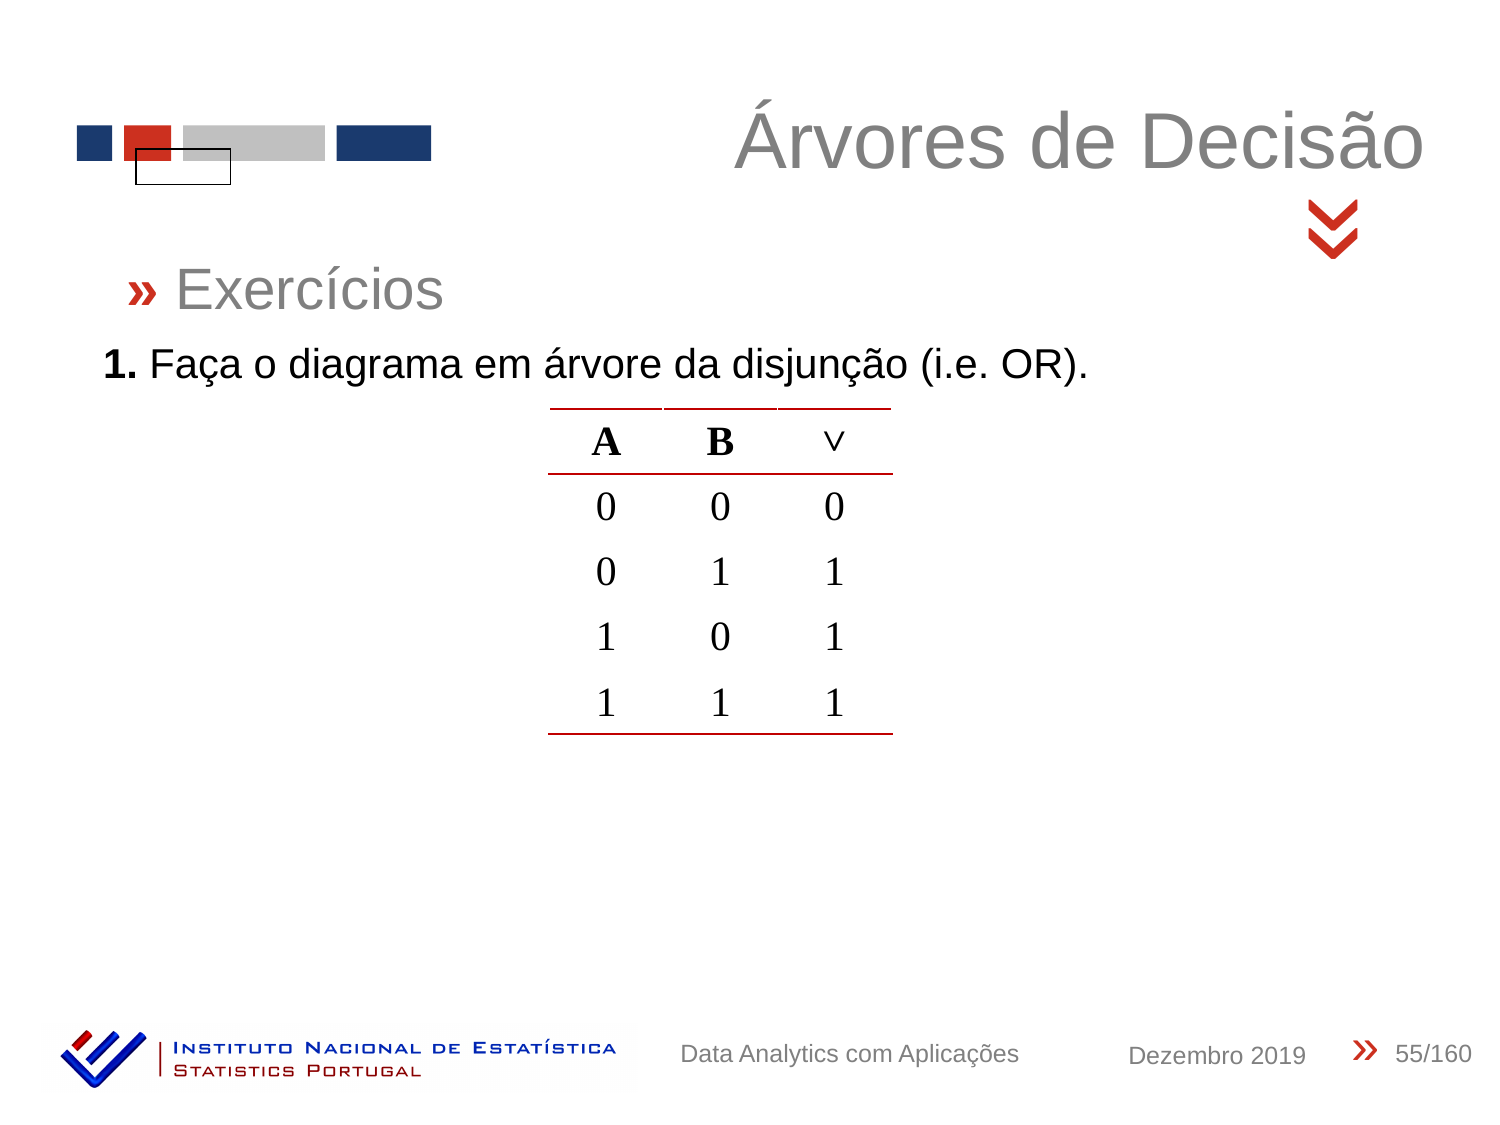

Árvores de Decisão
«
» Exercícios
1. Faça o diagrama em árvore da disjunção (i.e. OR).
| A | B | ˅ |
| --- | --- | --- |
| 0 | 0 | 0 |
| 0 | 1 | 1 |
| 1 | 0 | 1 |
| 1 | 1 | 1 |
55